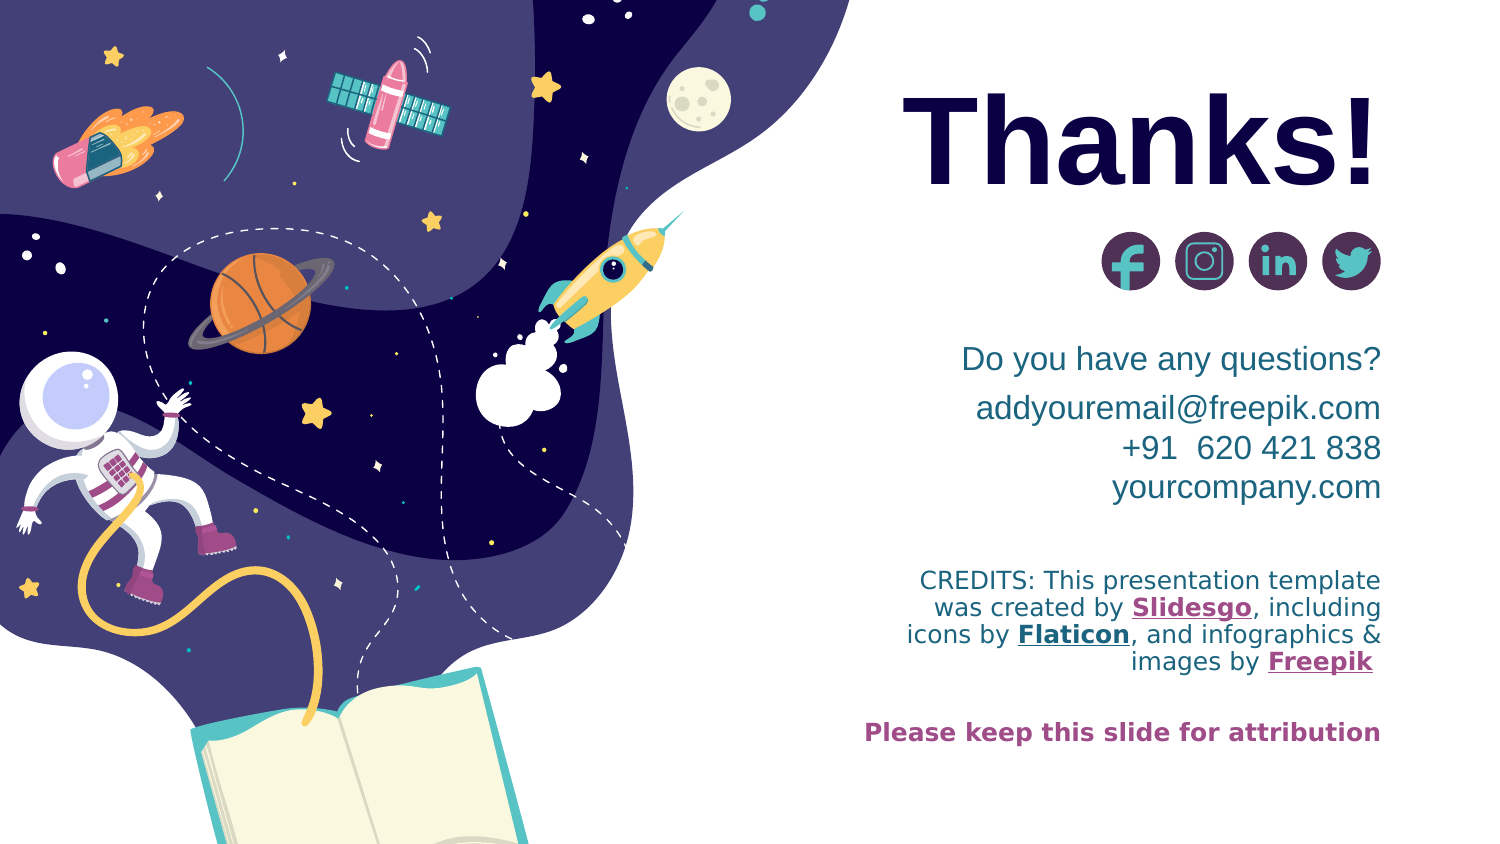

# Thanks!

Do you have any questions?
addyouremail@freepik.com +91  620 421 838 yourcompany.com
Please keep this slide for attribution